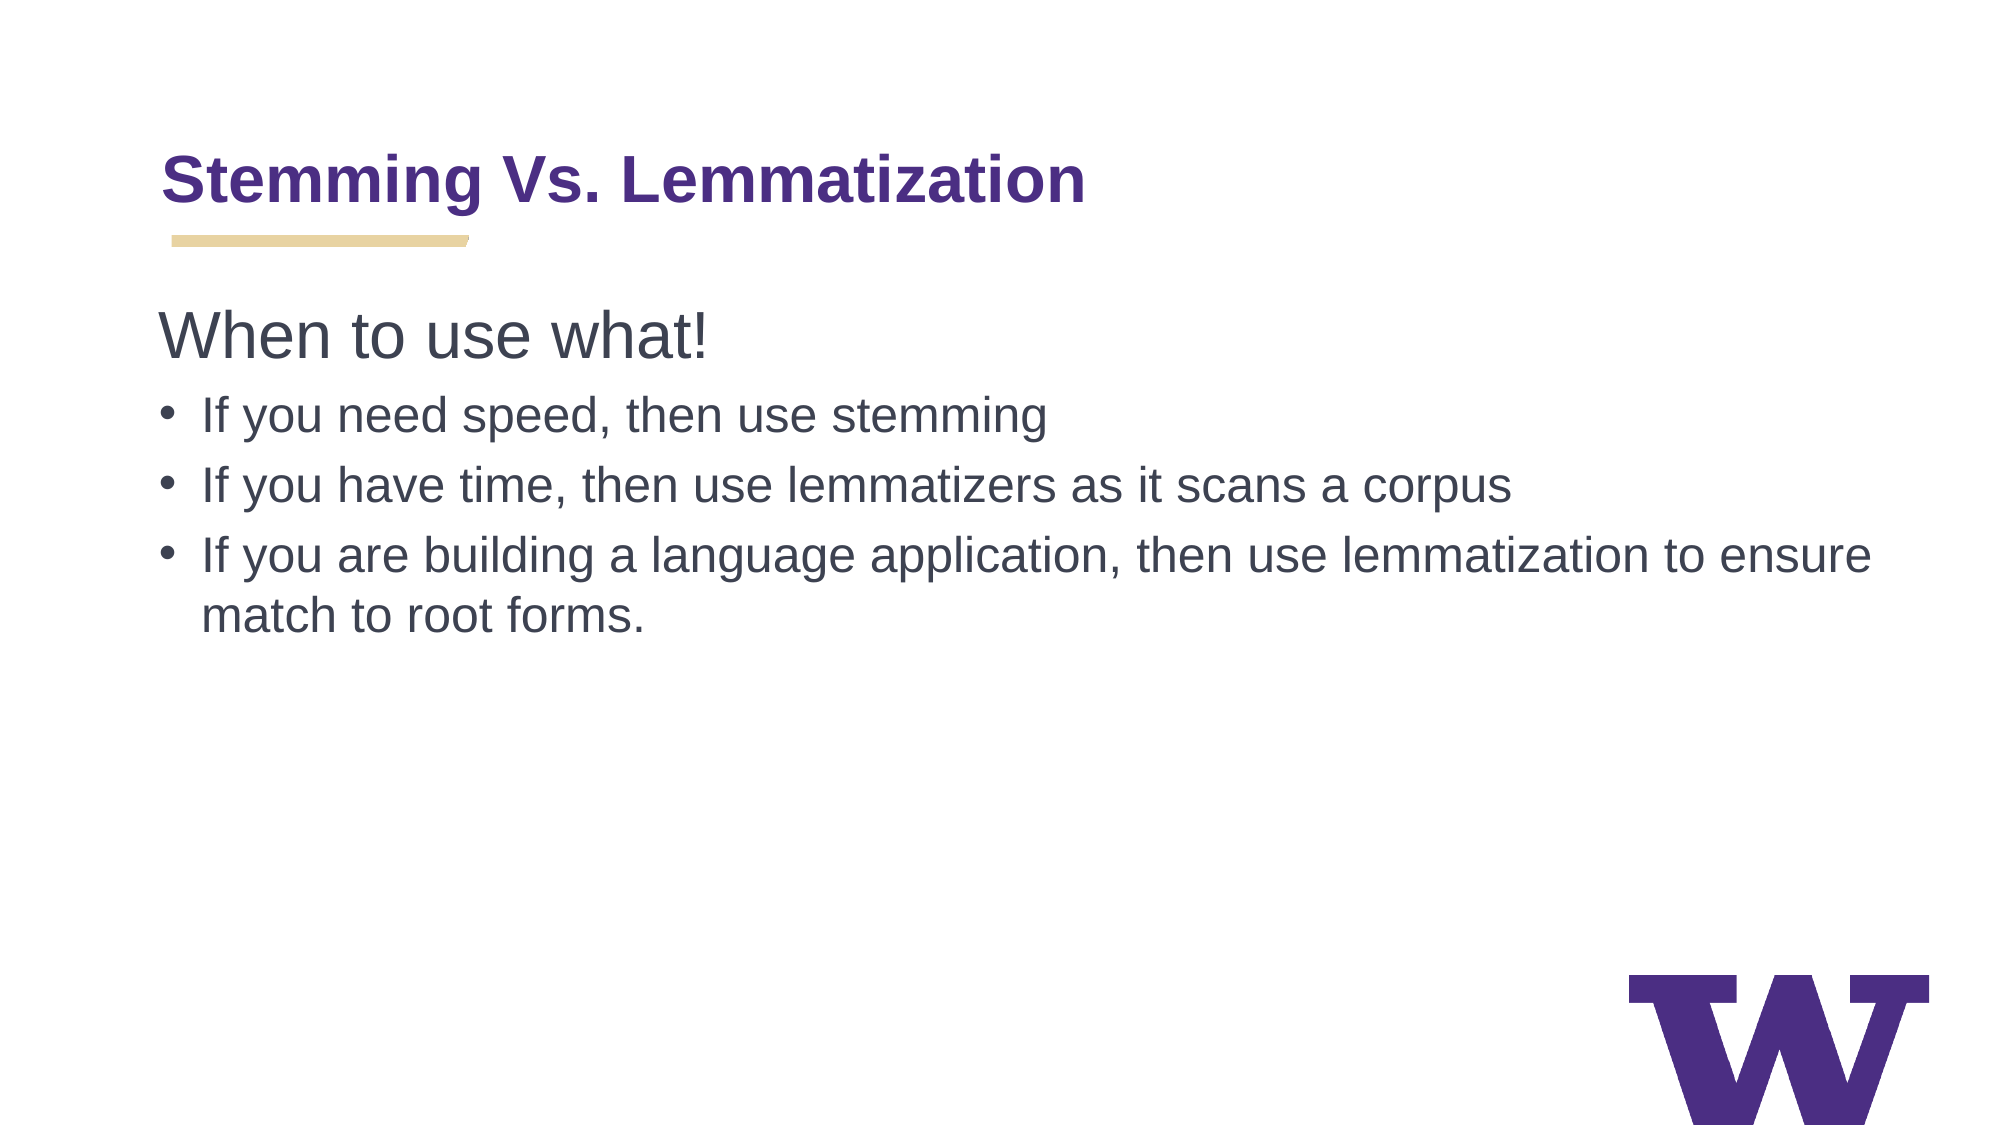

# Stemming Vs. Lemmatization
When to use what!
If you need speed, then use stemming
If you have time, then use lemmatizers as it scans a corpus
If you are building a language application, then use lemmatization to ensure match to root forms.